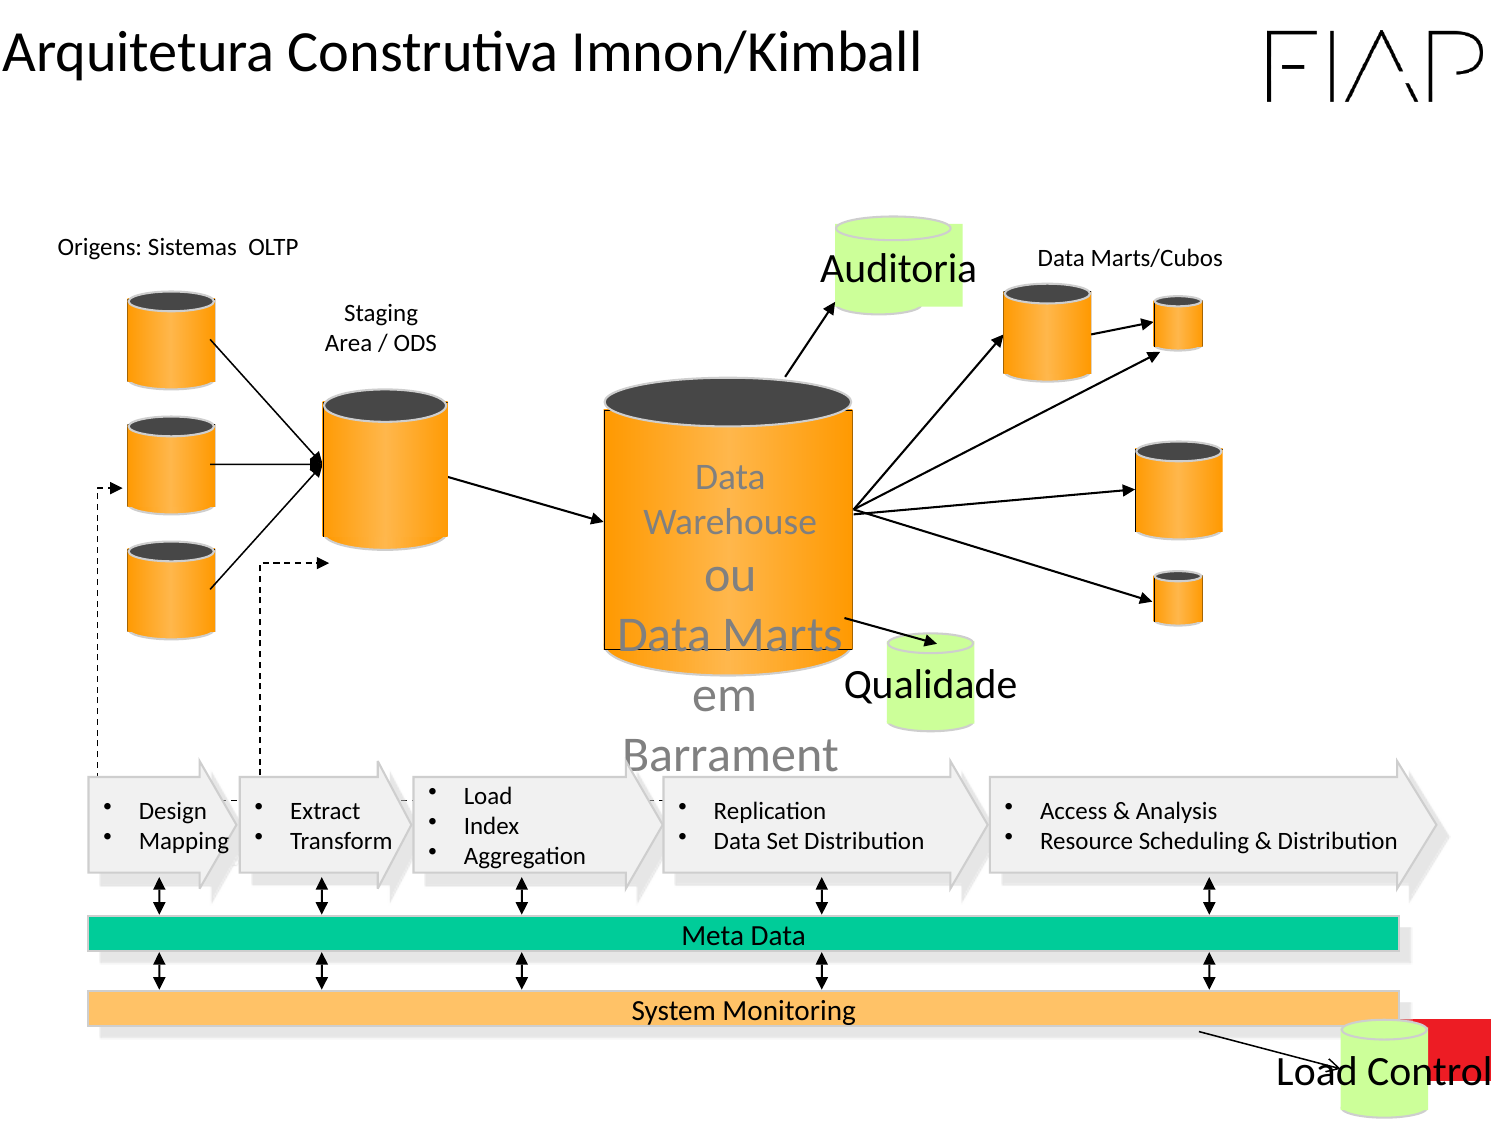

Arquitetura Construtiva Imnon/Kimball

Auditoria

Origens: Sistemas  OLTP
Data Marts/Cubos

Staging
Area / ODS

Data
Warehouse
ou
Data Marts em
Barramento

Qualidade

Design
Mapping
Extract
Transform
Load
Index
Aggregation
Replication
Data Set Distribution
Access & Analysis
Resource Scheduling & Distribution

Meta Data

System Monitoring

Load Control